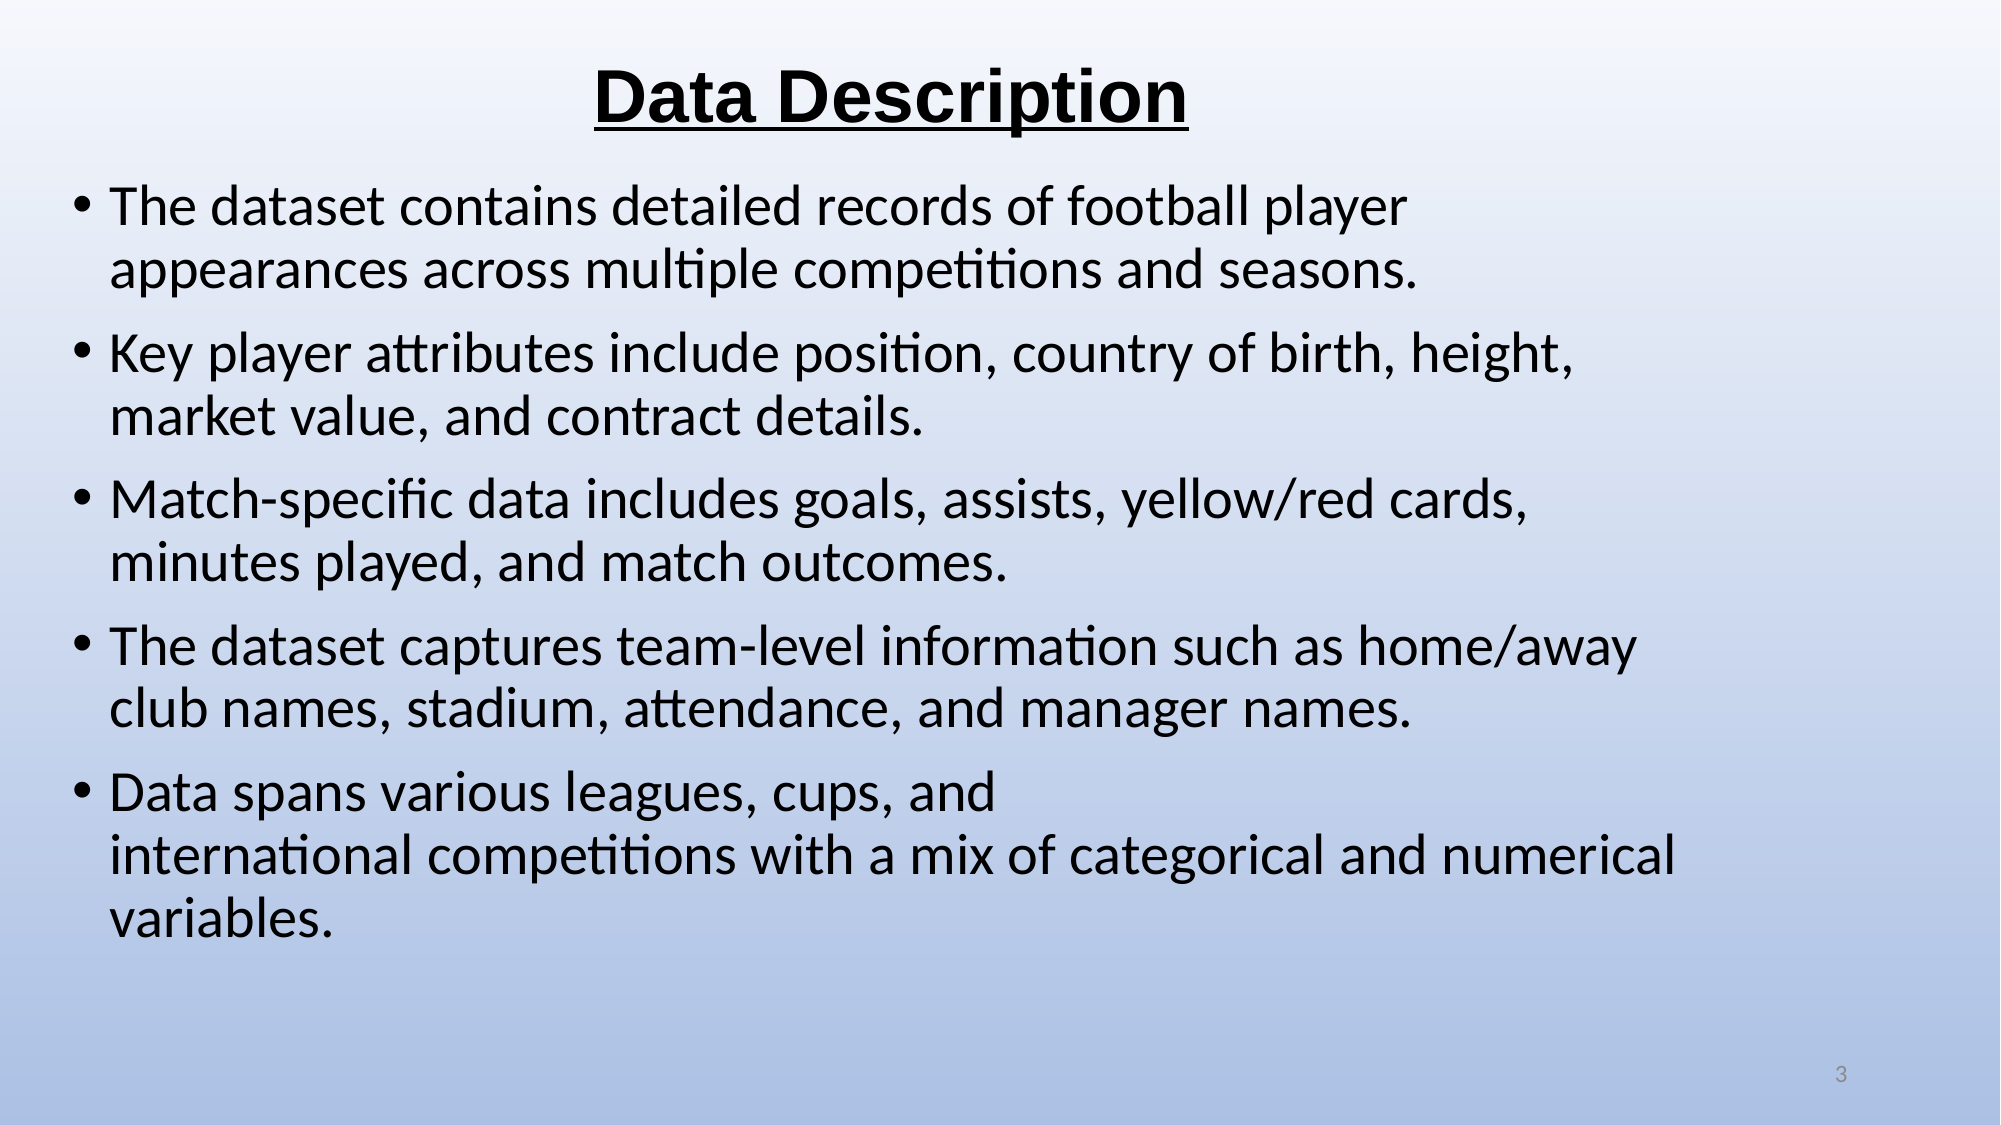

# Data Description
The dataset contains detailed records of football player appearances across multiple competitions and seasons.
Key player attributes include position, country of birth, height, market value, and contract details.
Match-specific data includes goals, assists, yellow/red cards, minutes played, and match outcomes.
The dataset captures team-level information such as home/away club names, stadium, attendance, and manager names.
Data spans various leagues, cups, and international competitions with a mix of categorical and numerical variables.

3